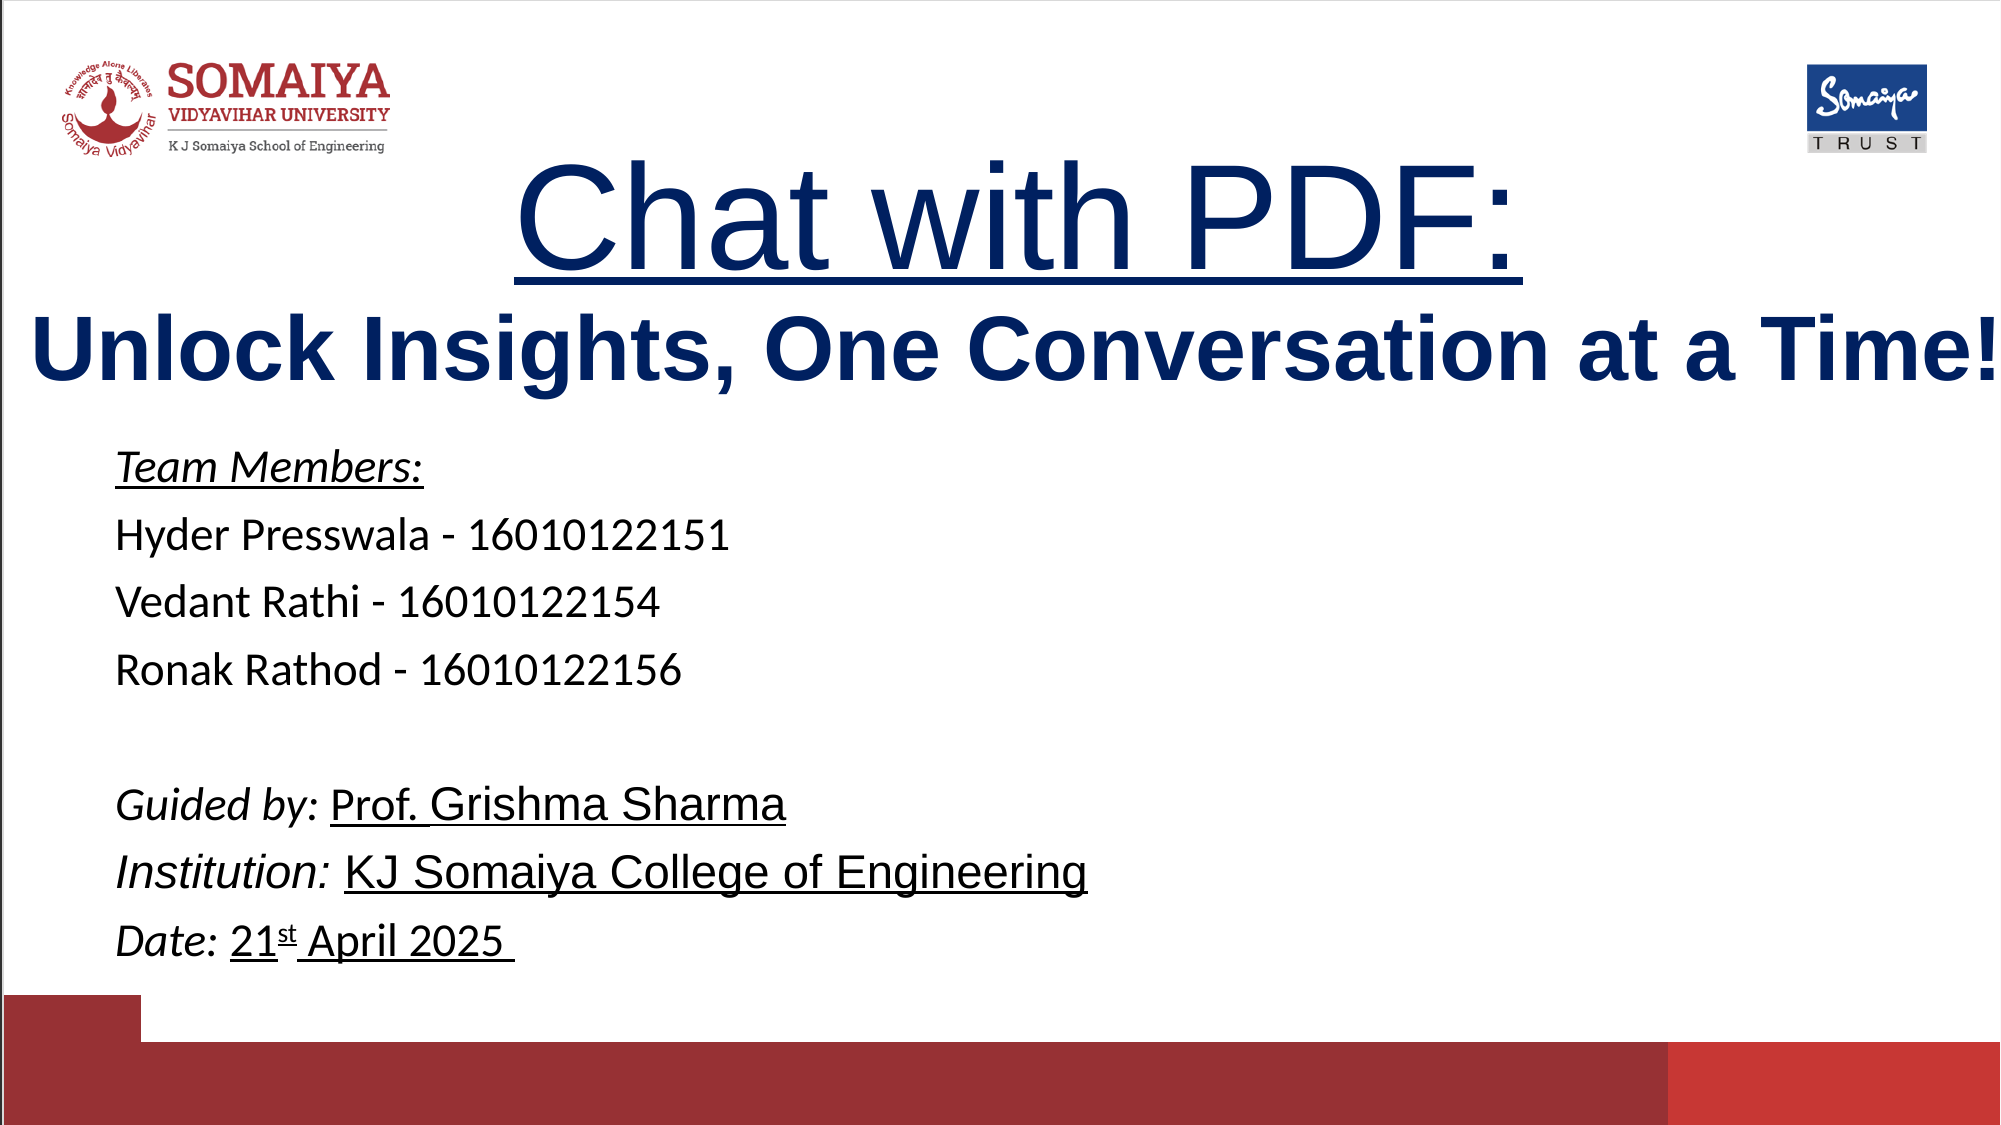

# Chat with PDF: Unlock Insights, One Conversation at a Time!
Team Members:
Hyder Presswala - 16010122151
Vedant Rathi - 16010122154
Ronak Rathod - 16010122156

Guided by: Prof. Grishma Sharma
Institution: KJ Somaiya College of Engineering
Date: 21st April 2025